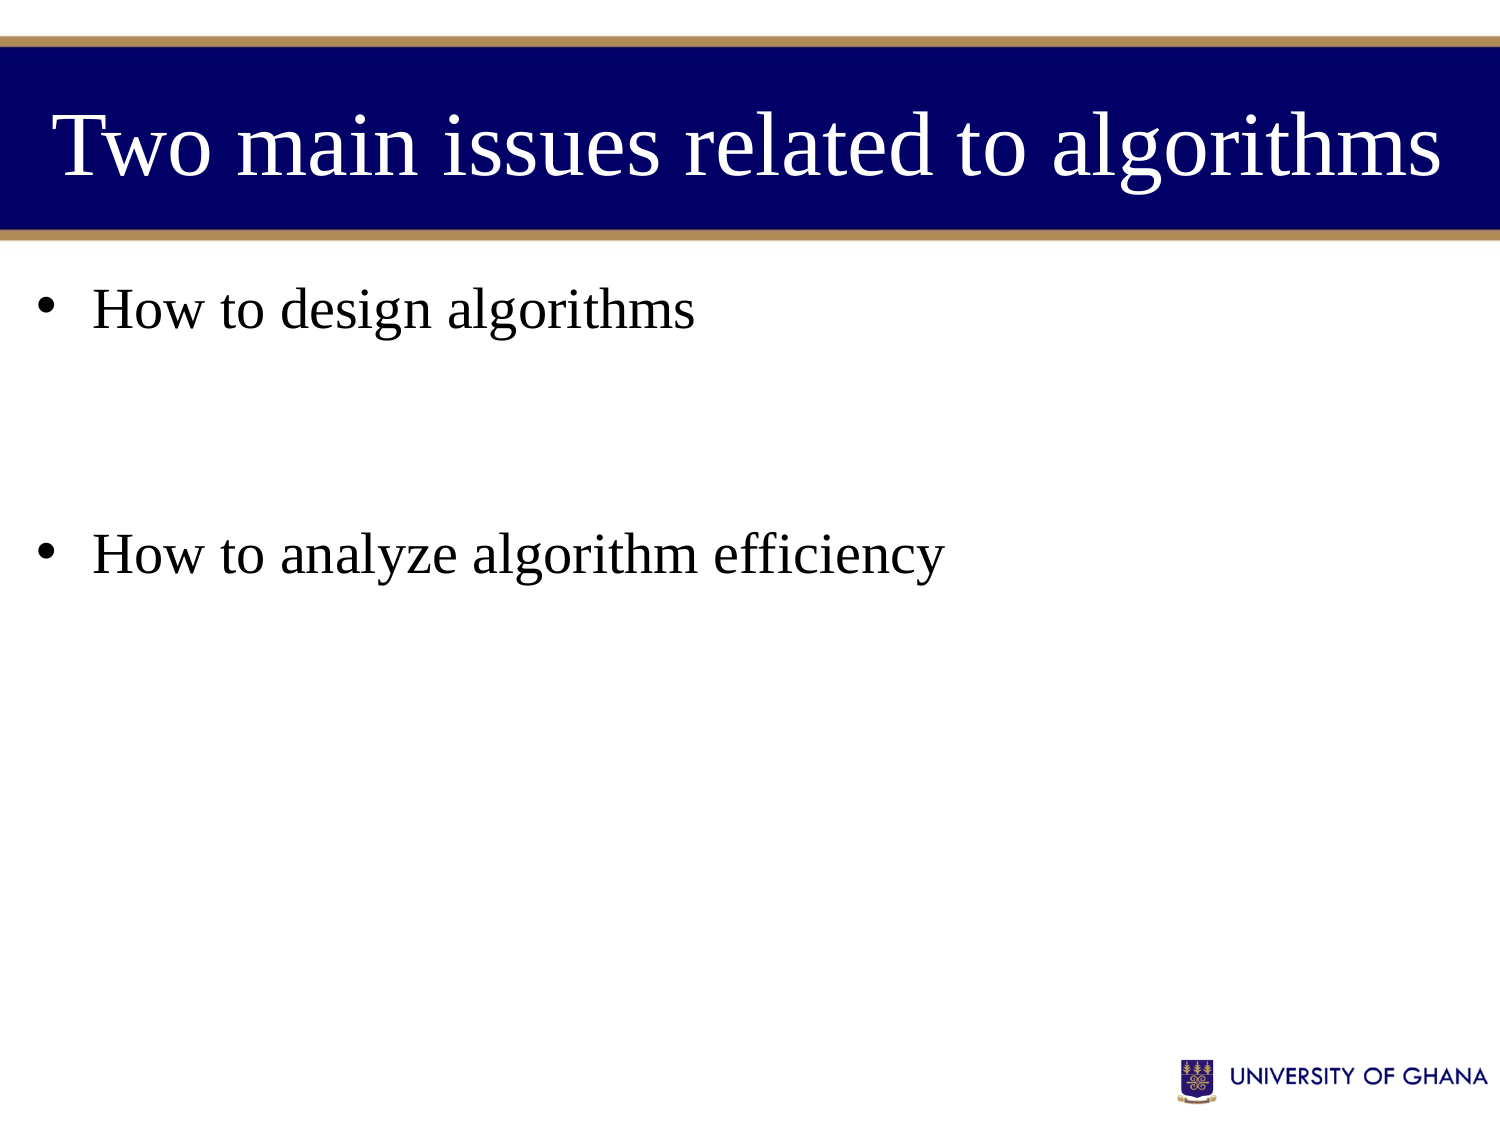

# Two main issues related to algorithms
How to design algorithms

How to analyze algorithm efficiency